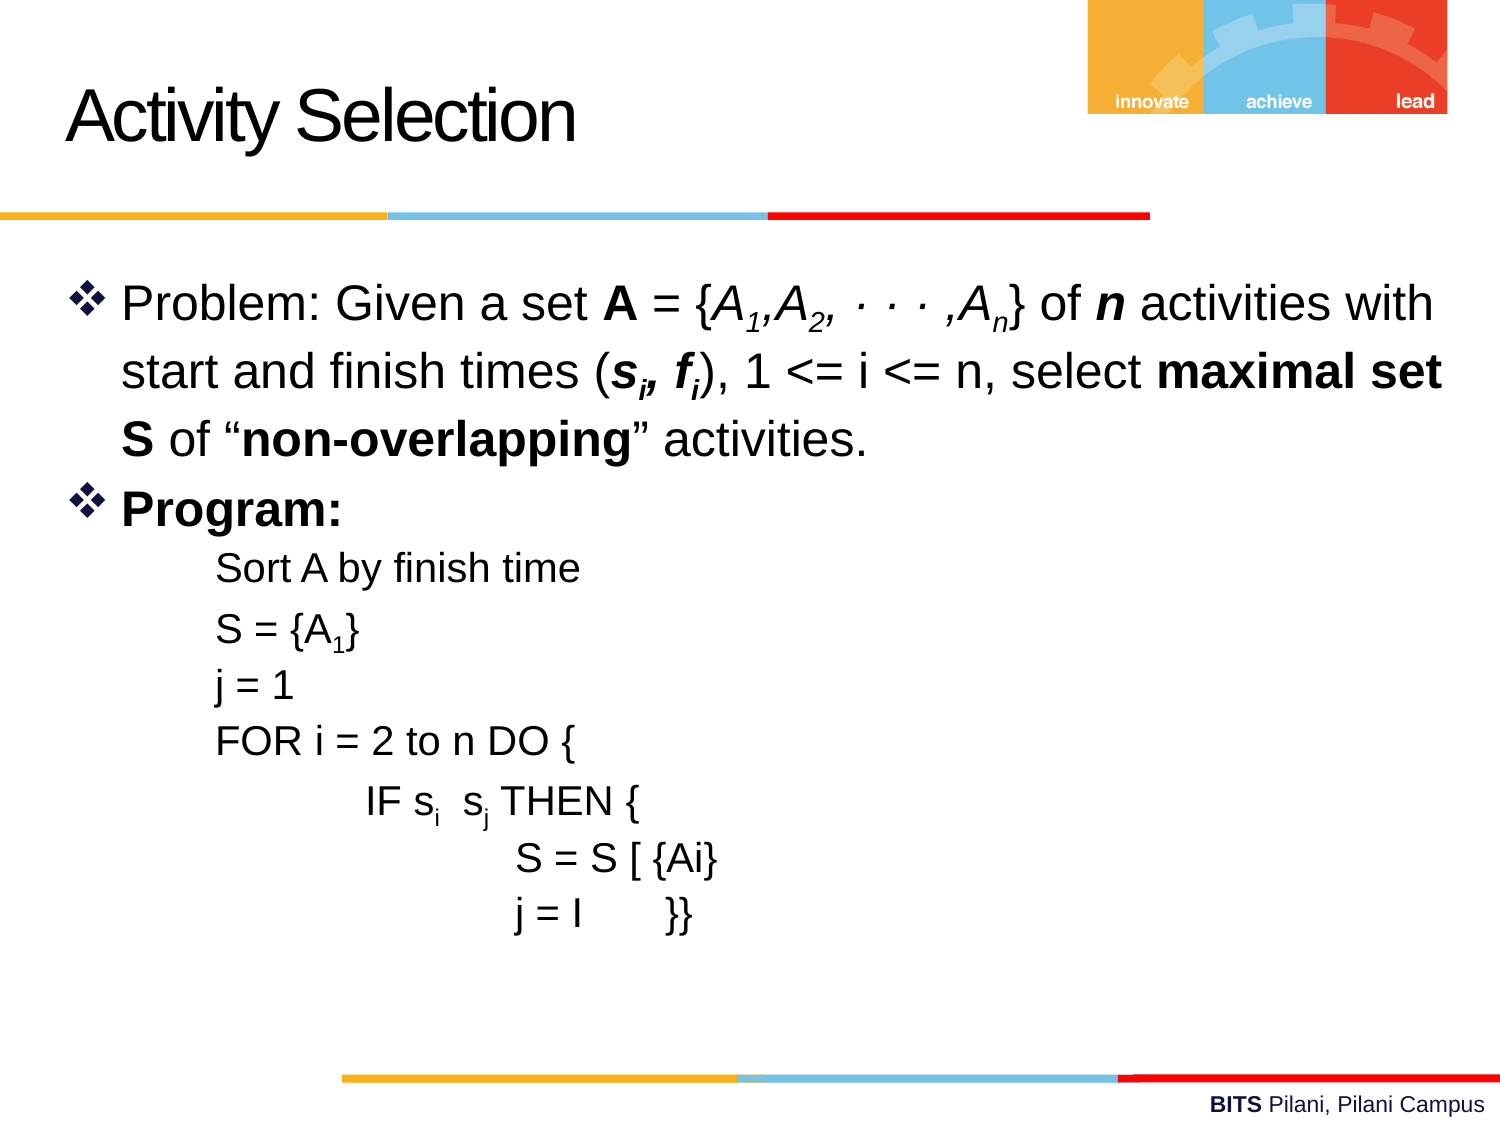

Activity Selection
Problem: Given a set A = {A1,A2, · · · ,An} of n activities with start and finish times (si, fi), 1 <= i <= n, select maximal set S of “non-overlapping” activities.
Program:
Sort A by finish time
S = {A1}
j = 1
FOR i = 2 to n DO {
	IF si  sj THEN {
		S = S [ {Ai}
		j = I	}}